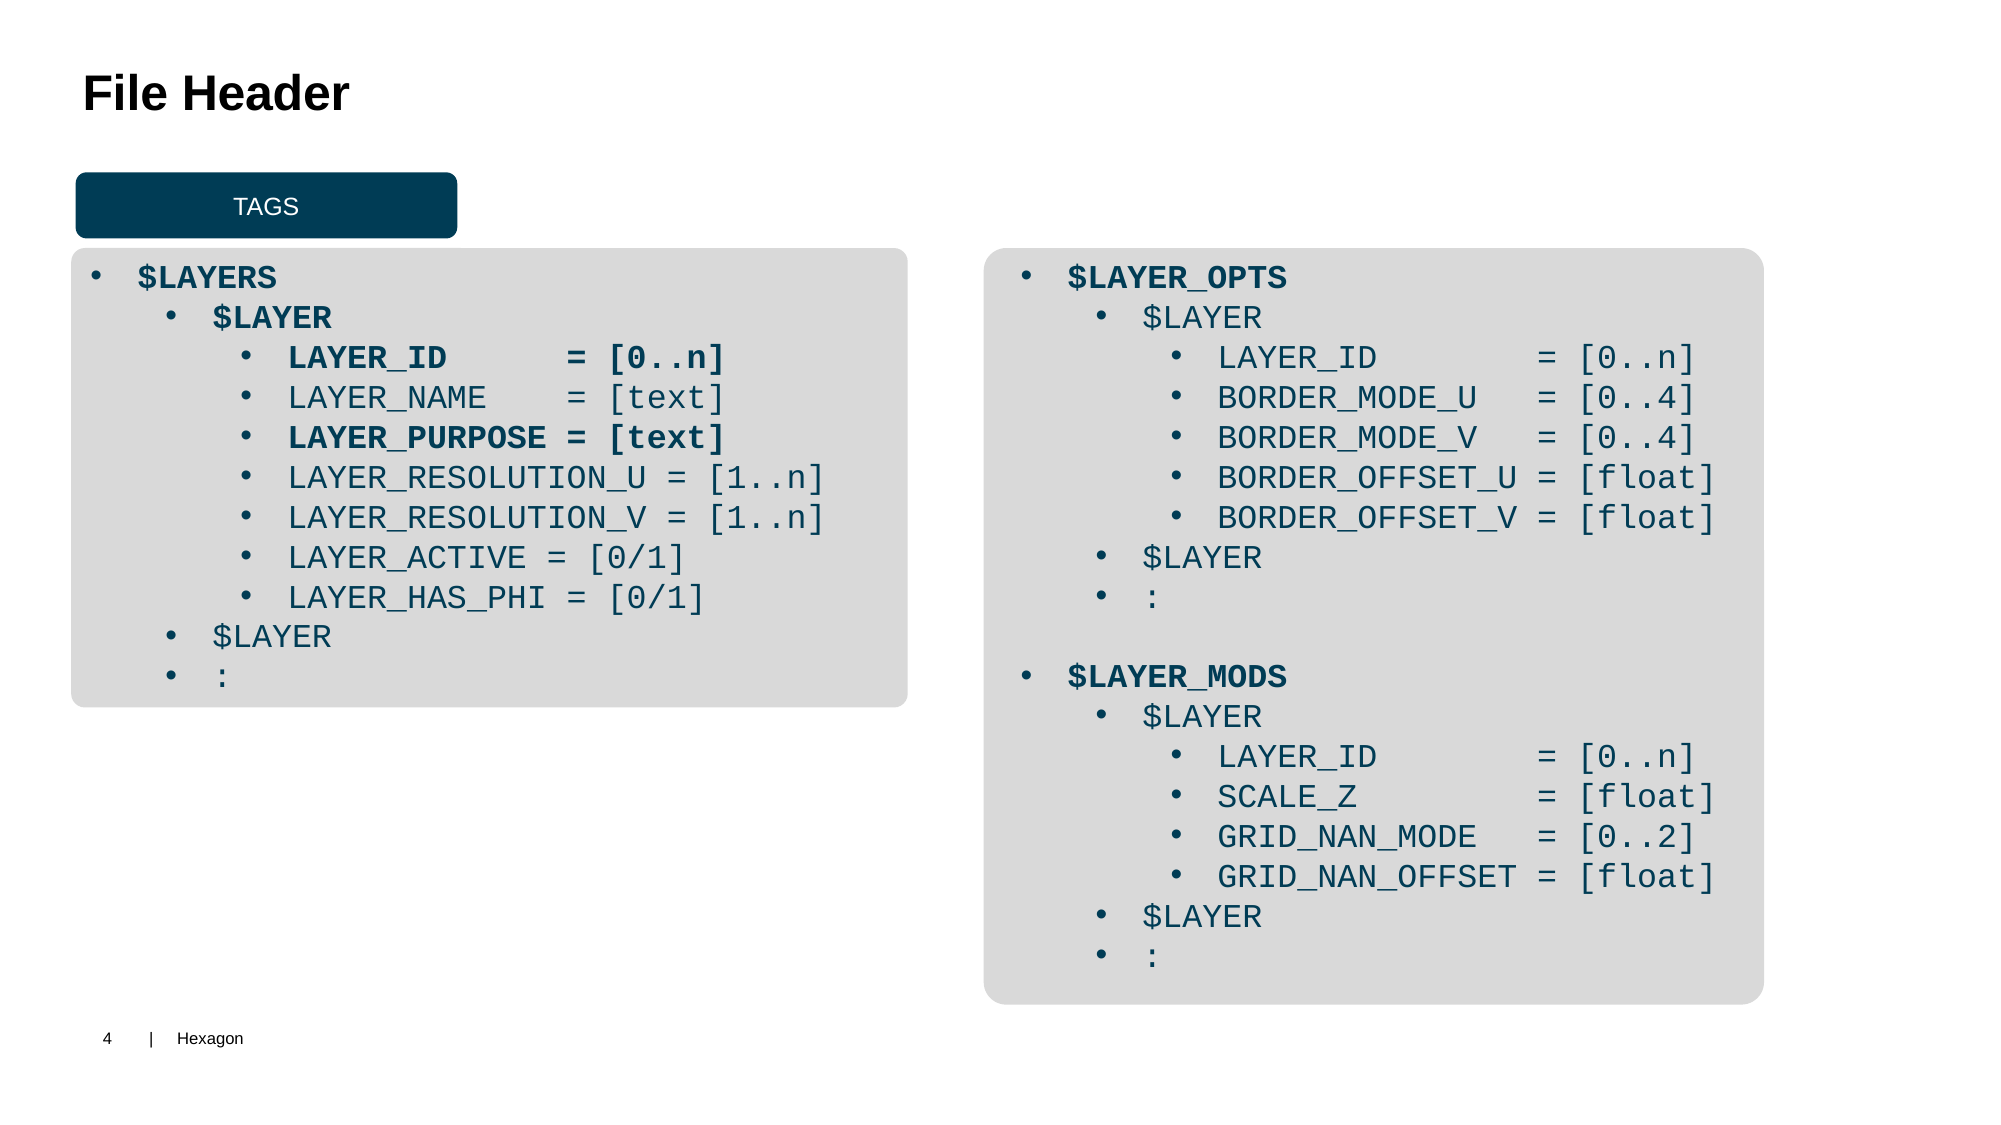

File Header
TAGS

$LAYERS
$LAYER
LAYER_ID      = [0..n]
LAYER_NAME    = [text]
LAYER_PURPOSE = [text]
LAYER_RESOLUTION_U = [1..n]
LAYER_RESOLUTION_V = [1..n]
LAYER_ACTIVE = [0/1]
LAYER_HAS_PHI = [0/1]
$LAYER
:
$LAYER_OPTS
$LAYER
LAYER_ID        = [0..n]
BORDER_MODE_U   = [0..4]
BORDER_MODE_V   = [0..4]
BORDER_OFFSET_U = [float]
BORDER_OFFSET_V = [float]
$LAYER
:

$LAYER_MODS
$LAYER
LAYER_ID        = [0..n]
SCALE_Z         = [float]
GRID_NAN_MODE   = [0..2]
GRID_NAN_OFFSET = [float]
$LAYER
: